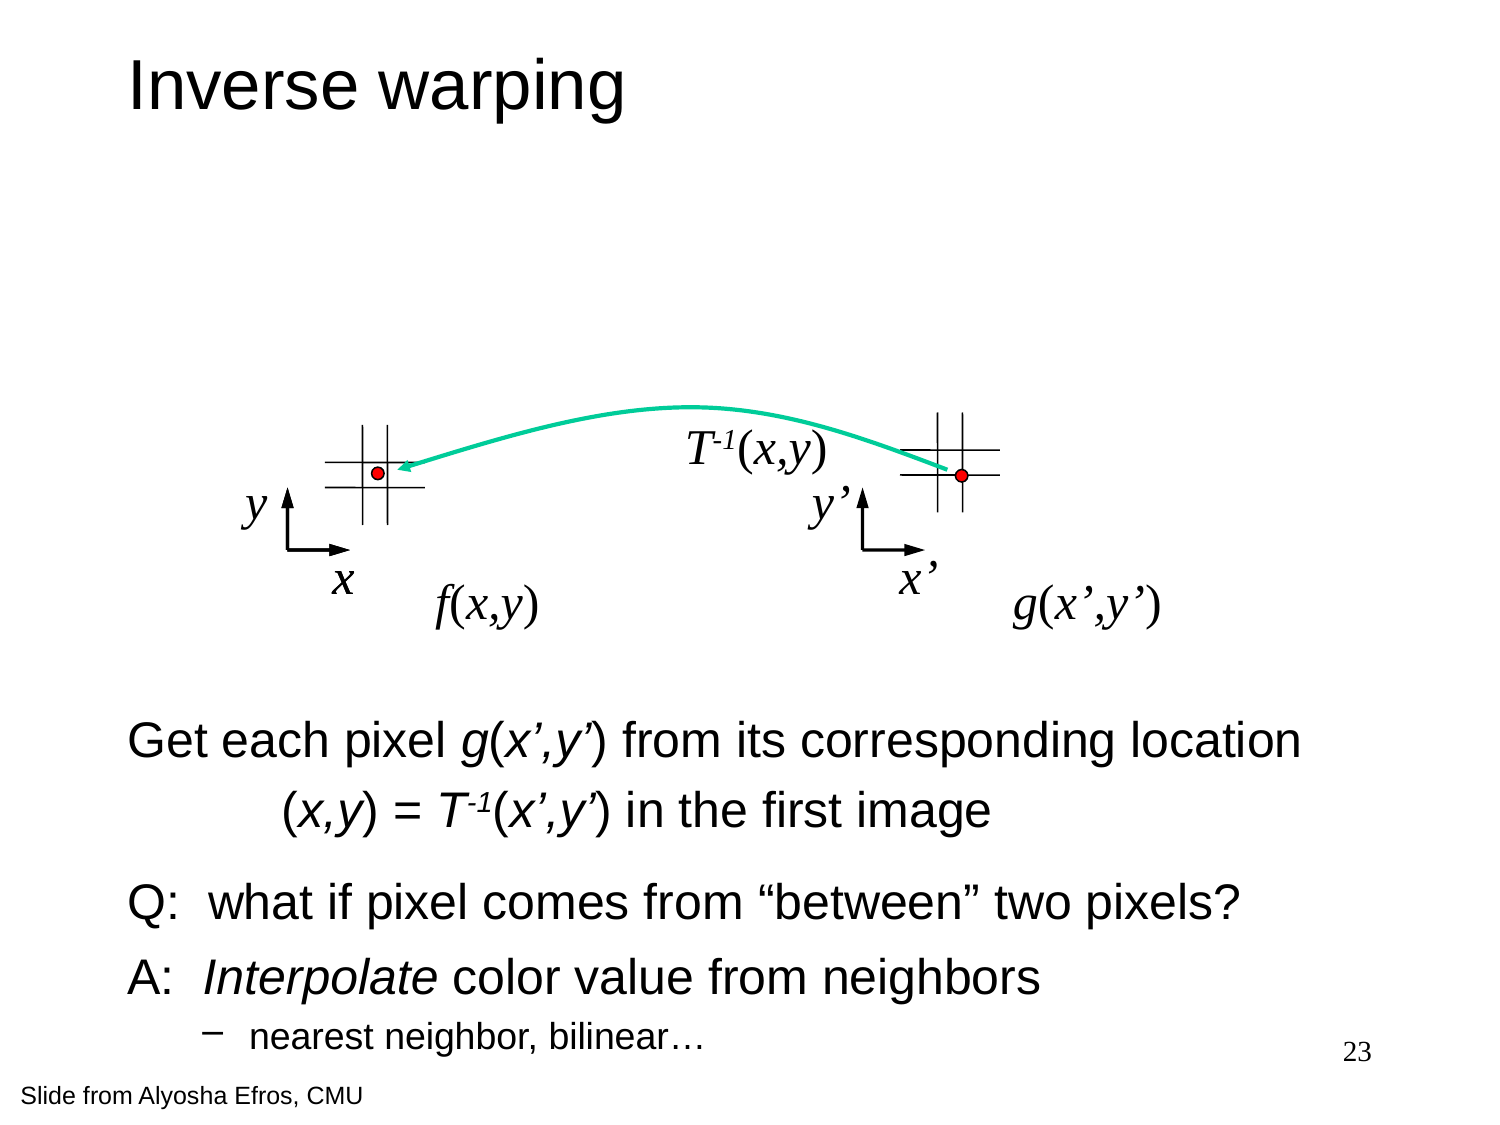

# Inverse warping

T-1(x,y)

y
y’

x
x
x’
f(x,y)
g(x’,y’)
Get each pixel g(x’,y’) from its corresponding location
           (x,y) = T-1(x’,y’) in the first image
Q:  what if pixel comes from “between” two pixels?
A:  Interpolate color value from neighbors
nearest neighbor, bilinear…
23
Slide from Alyosha Efros, CMU